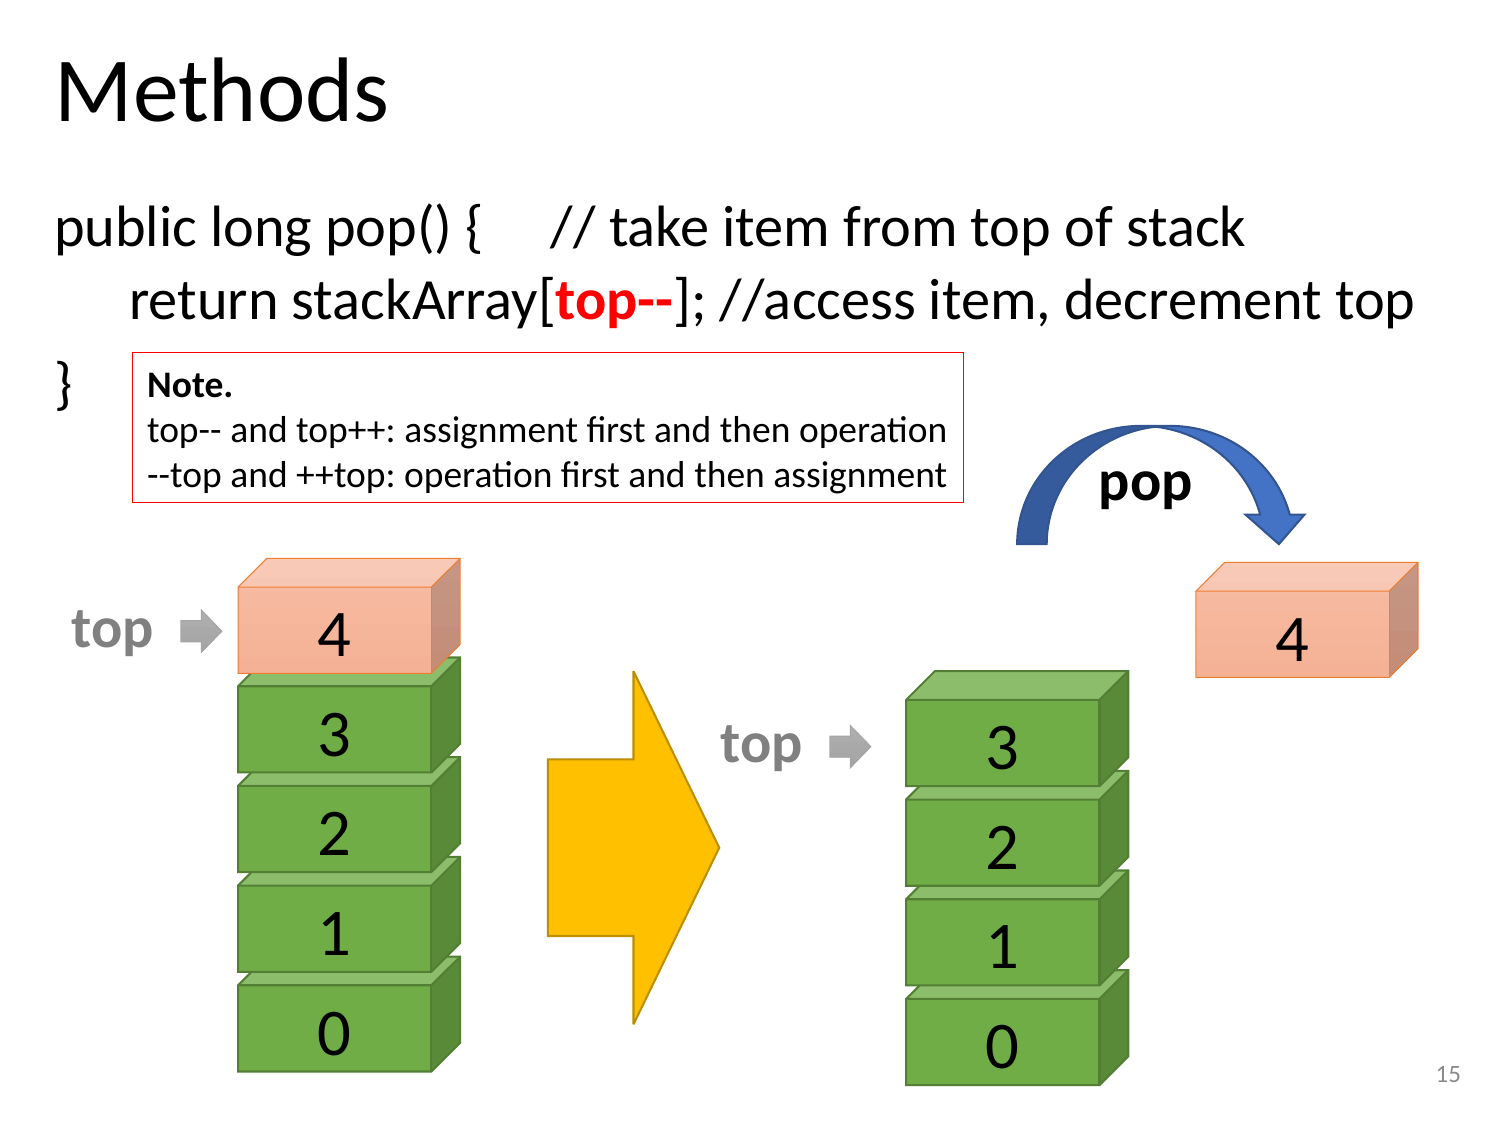

# Methods
public long pop() {     // take item from top of stack
return stackArray[top--]; //access item, decrement top
}
Note.
top-- and top++: assignment first and then operation
--top and ++top: operation first and then assignment

pop
4
4
top

3

3
top

2
2
1
1
0
0
15